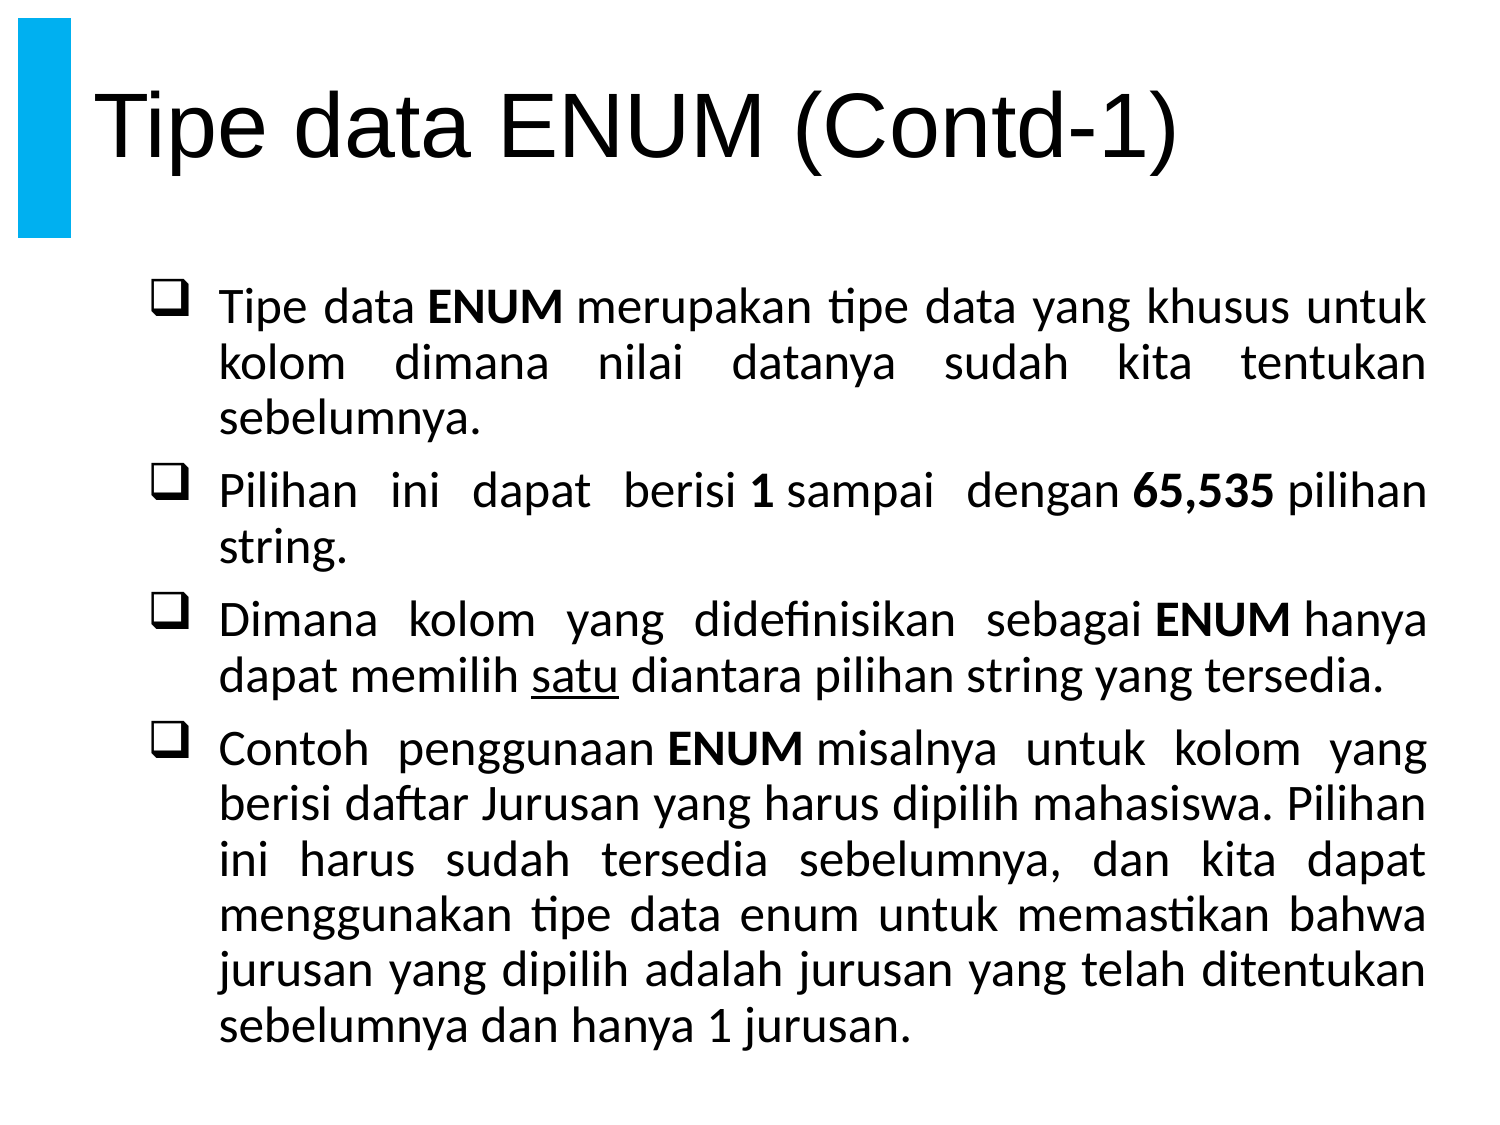

# Tipe data ENUM (Contd-1)
Tipe data ENUM merupakan tipe data yang khusus untuk kolom dimana nilai datanya sudah kita tentukan sebelumnya.
Pilihan ini dapat berisi 1 sampai dengan 65,535 pilihan string.
Dimana kolom yang didefinisikan sebagai ENUM hanya dapat memilih satu diantara pilihan string yang tersedia.
Contoh penggunaan ENUM misalnya untuk kolom yang berisi daftar Jurusan yang harus dipilih mahasiswa. Pilihan ini harus sudah tersedia sebelumnya, dan kita dapat menggunakan tipe data enum untuk memastikan bahwa jurusan yang dipilih adalah jurusan yang telah ditentukan sebelumnya dan hanya 1 jurusan.